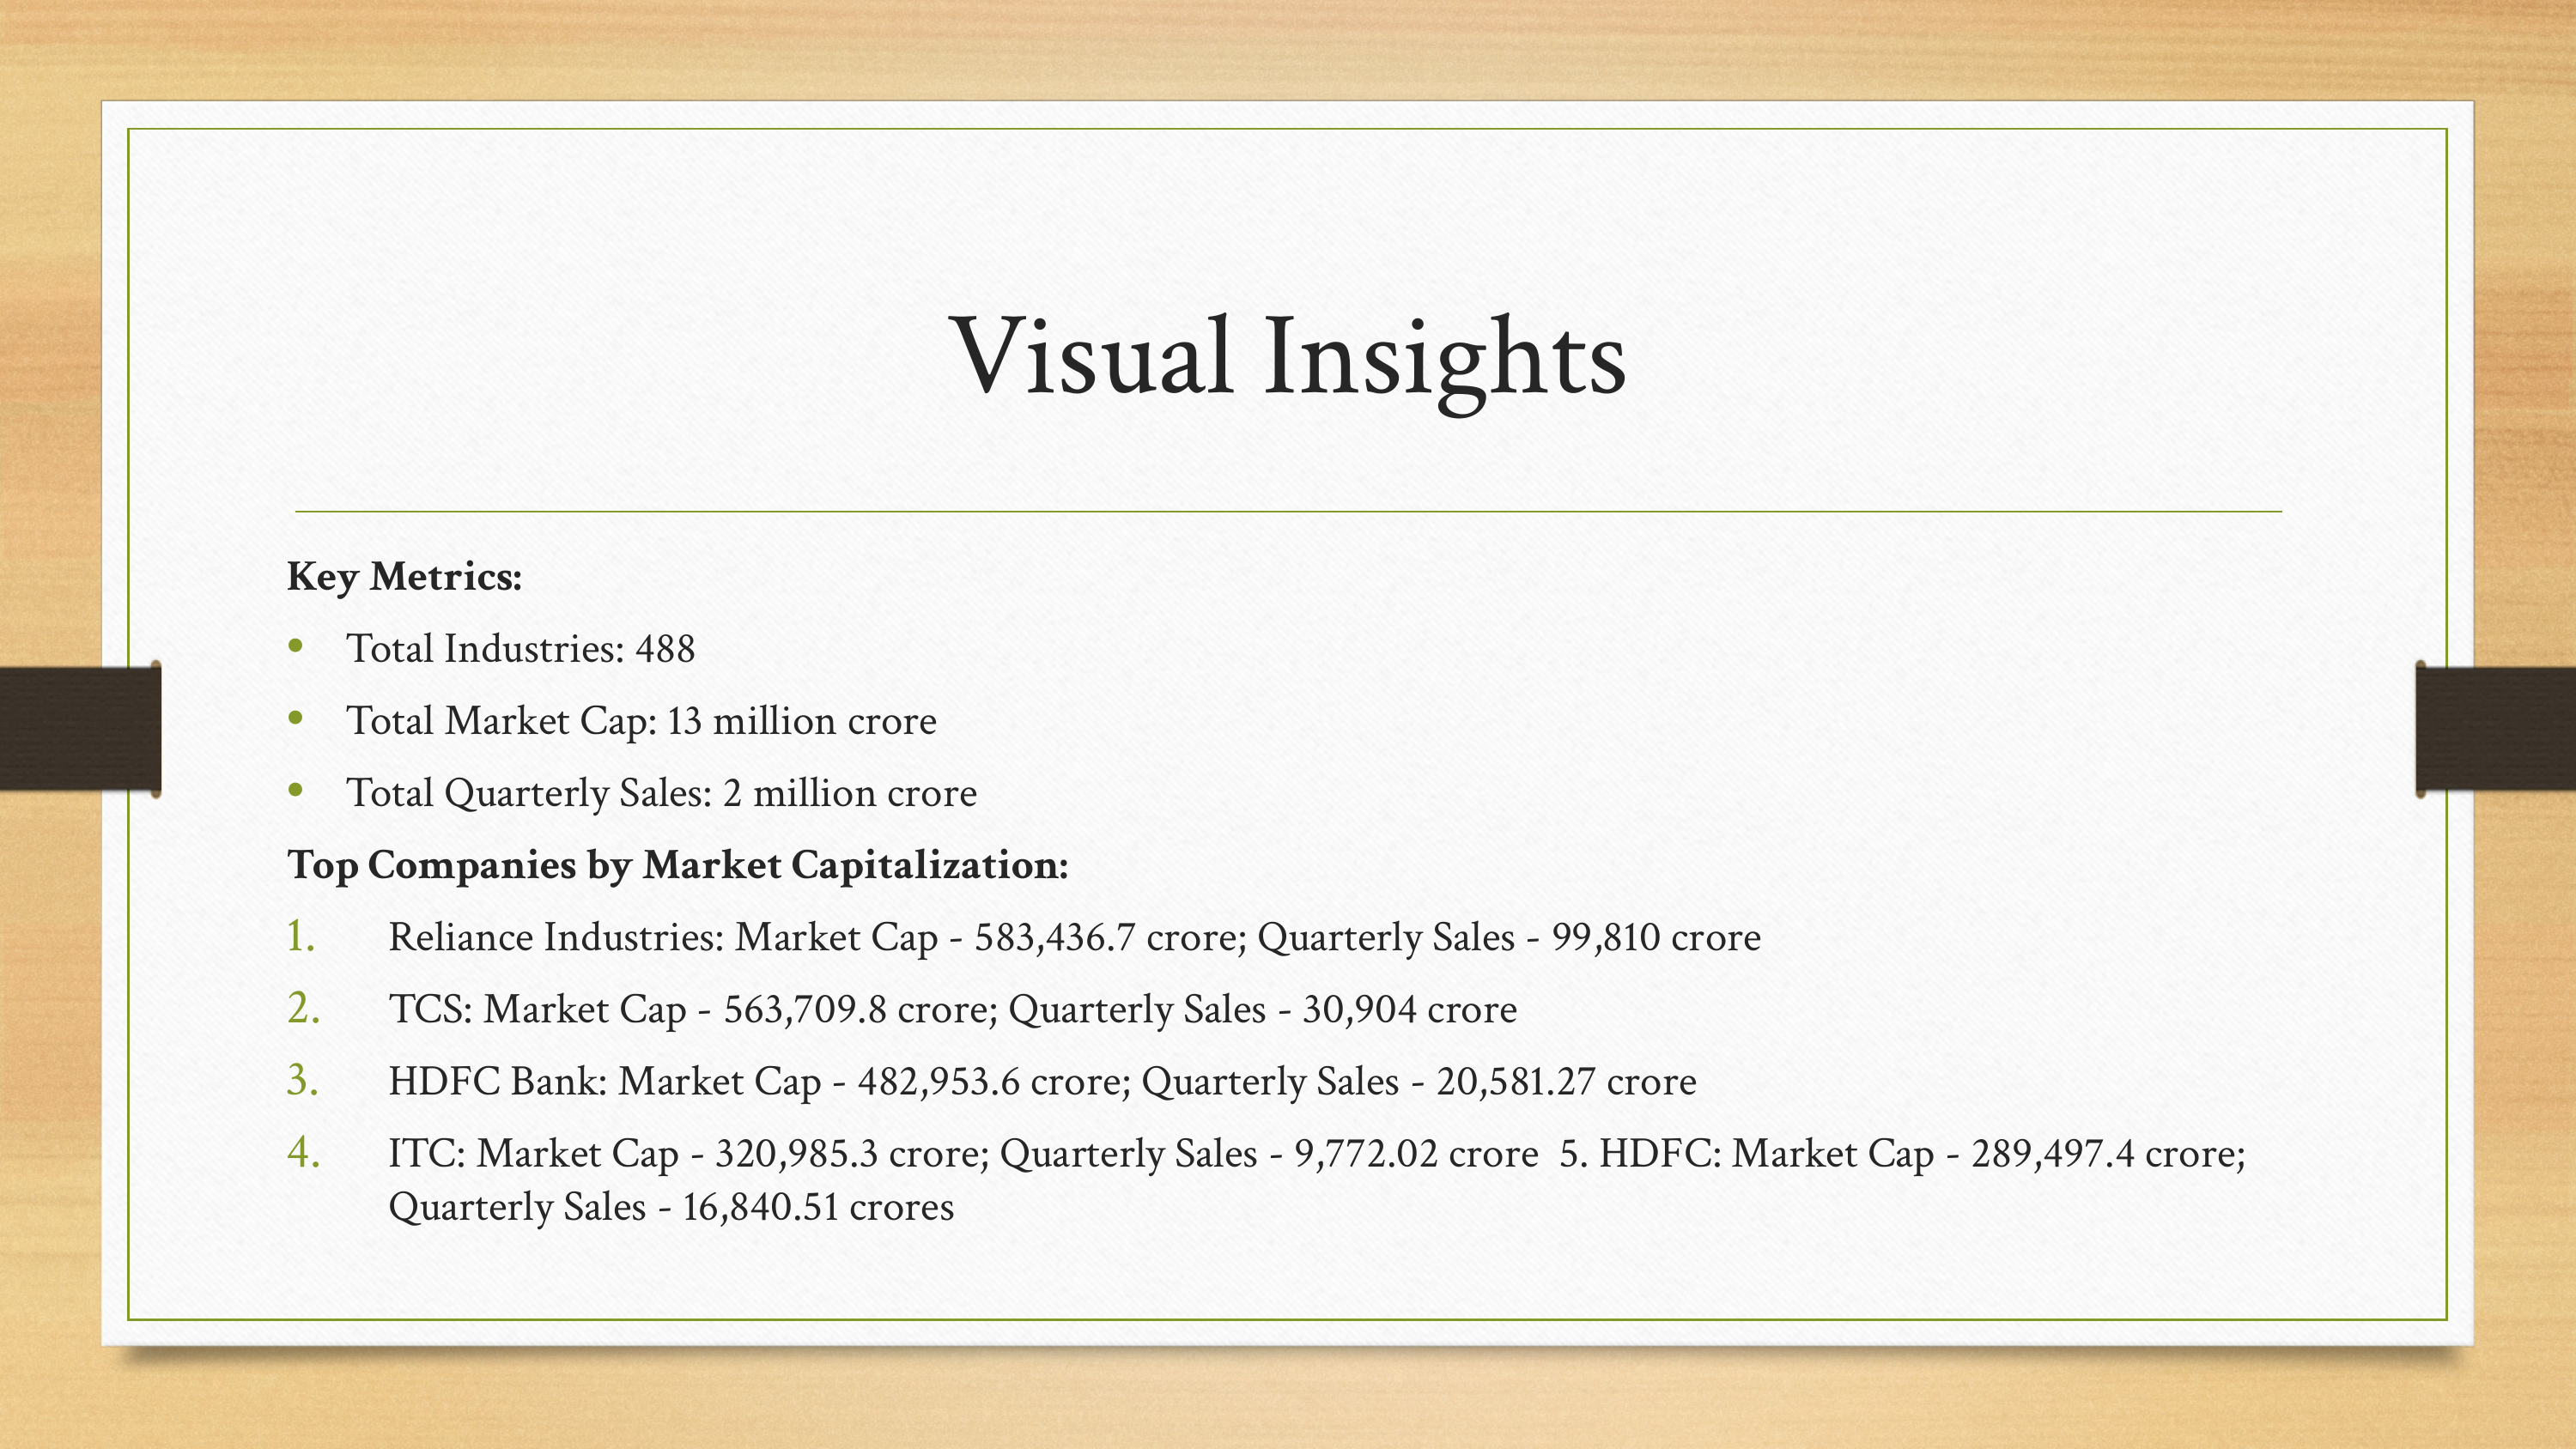

# Visual Insights
Key Metrics:
Total Industries: 488
Total Market Cap: 13 million crore
Total Quarterly Sales: 2 million crore
Top Companies by Market Capitalization:
Reliance Industries: Market Cap - 583,436.7 crore; Quarterly Sales - 99,810 crore
TCS: Market Cap - 563,709.8 crore; Quarterly Sales - 30,904 crore
HDFC Bank: Market Cap - 482,953.6 crore; Quarterly Sales - 20,581.27 crore
ITC: Market Cap - 320,985.3 crore; Quarterly Sales - 9,772.02 crore  5. HDFC: Market Cap - 289,497.4 crore; Quarterly Sales - 16,840.51 crores